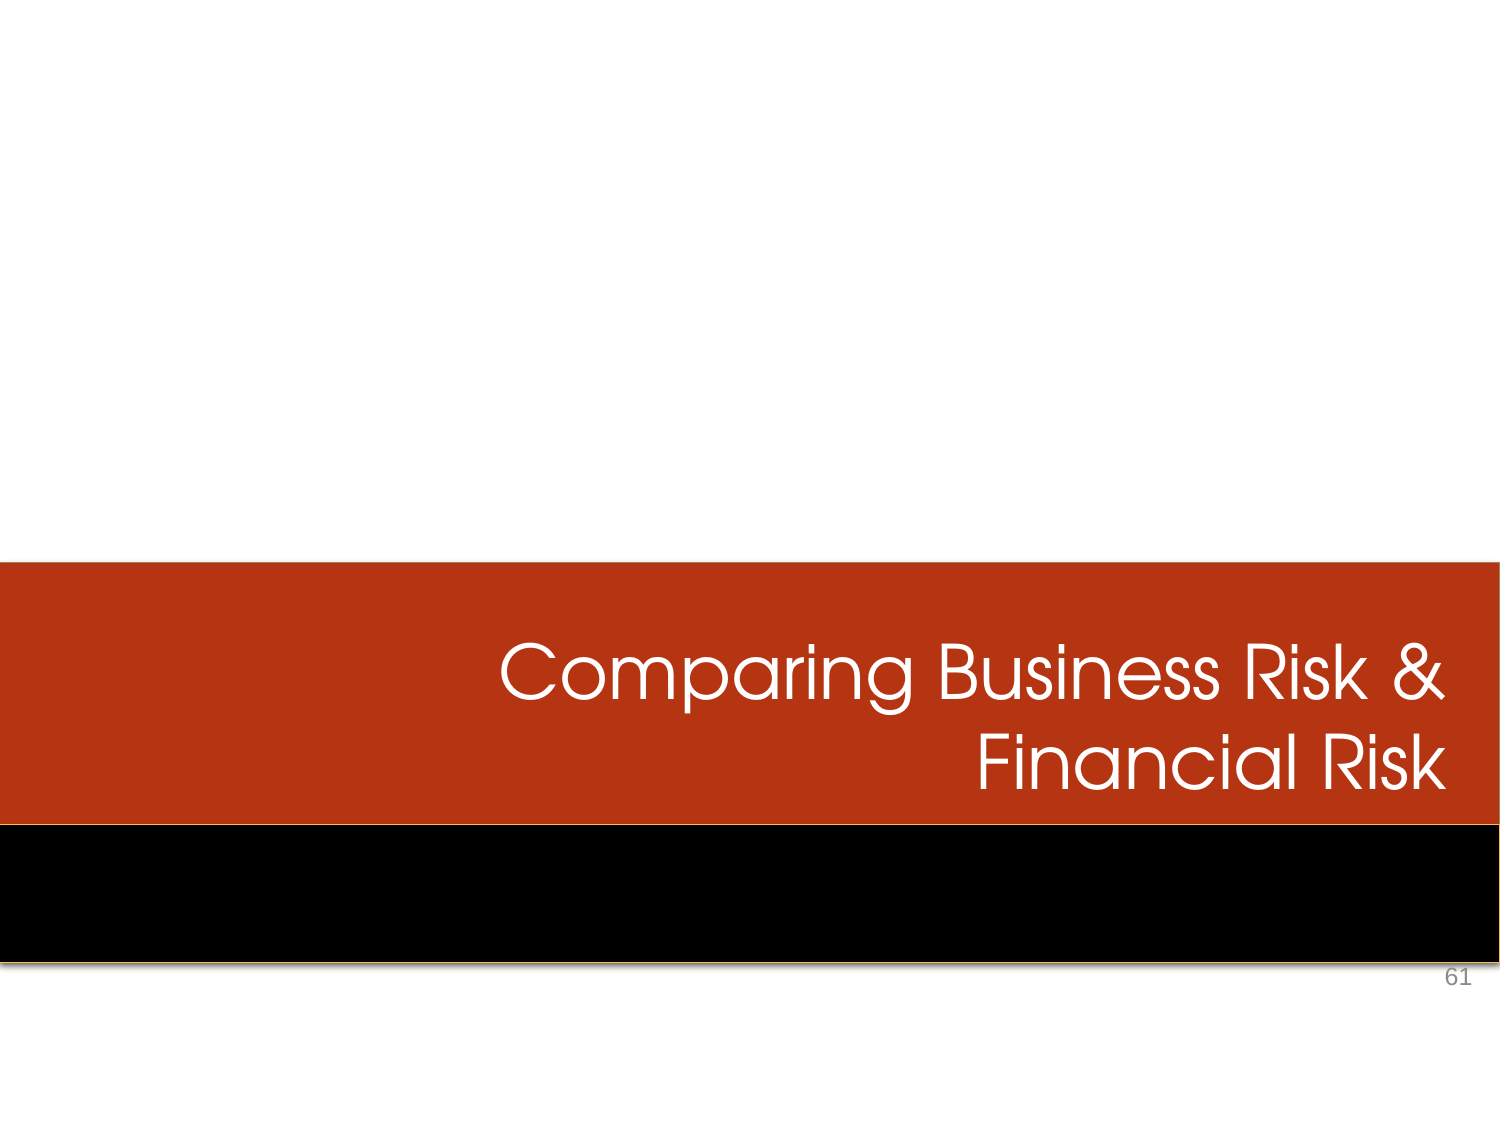

# Comparing Business Risk & Financial Risk

61